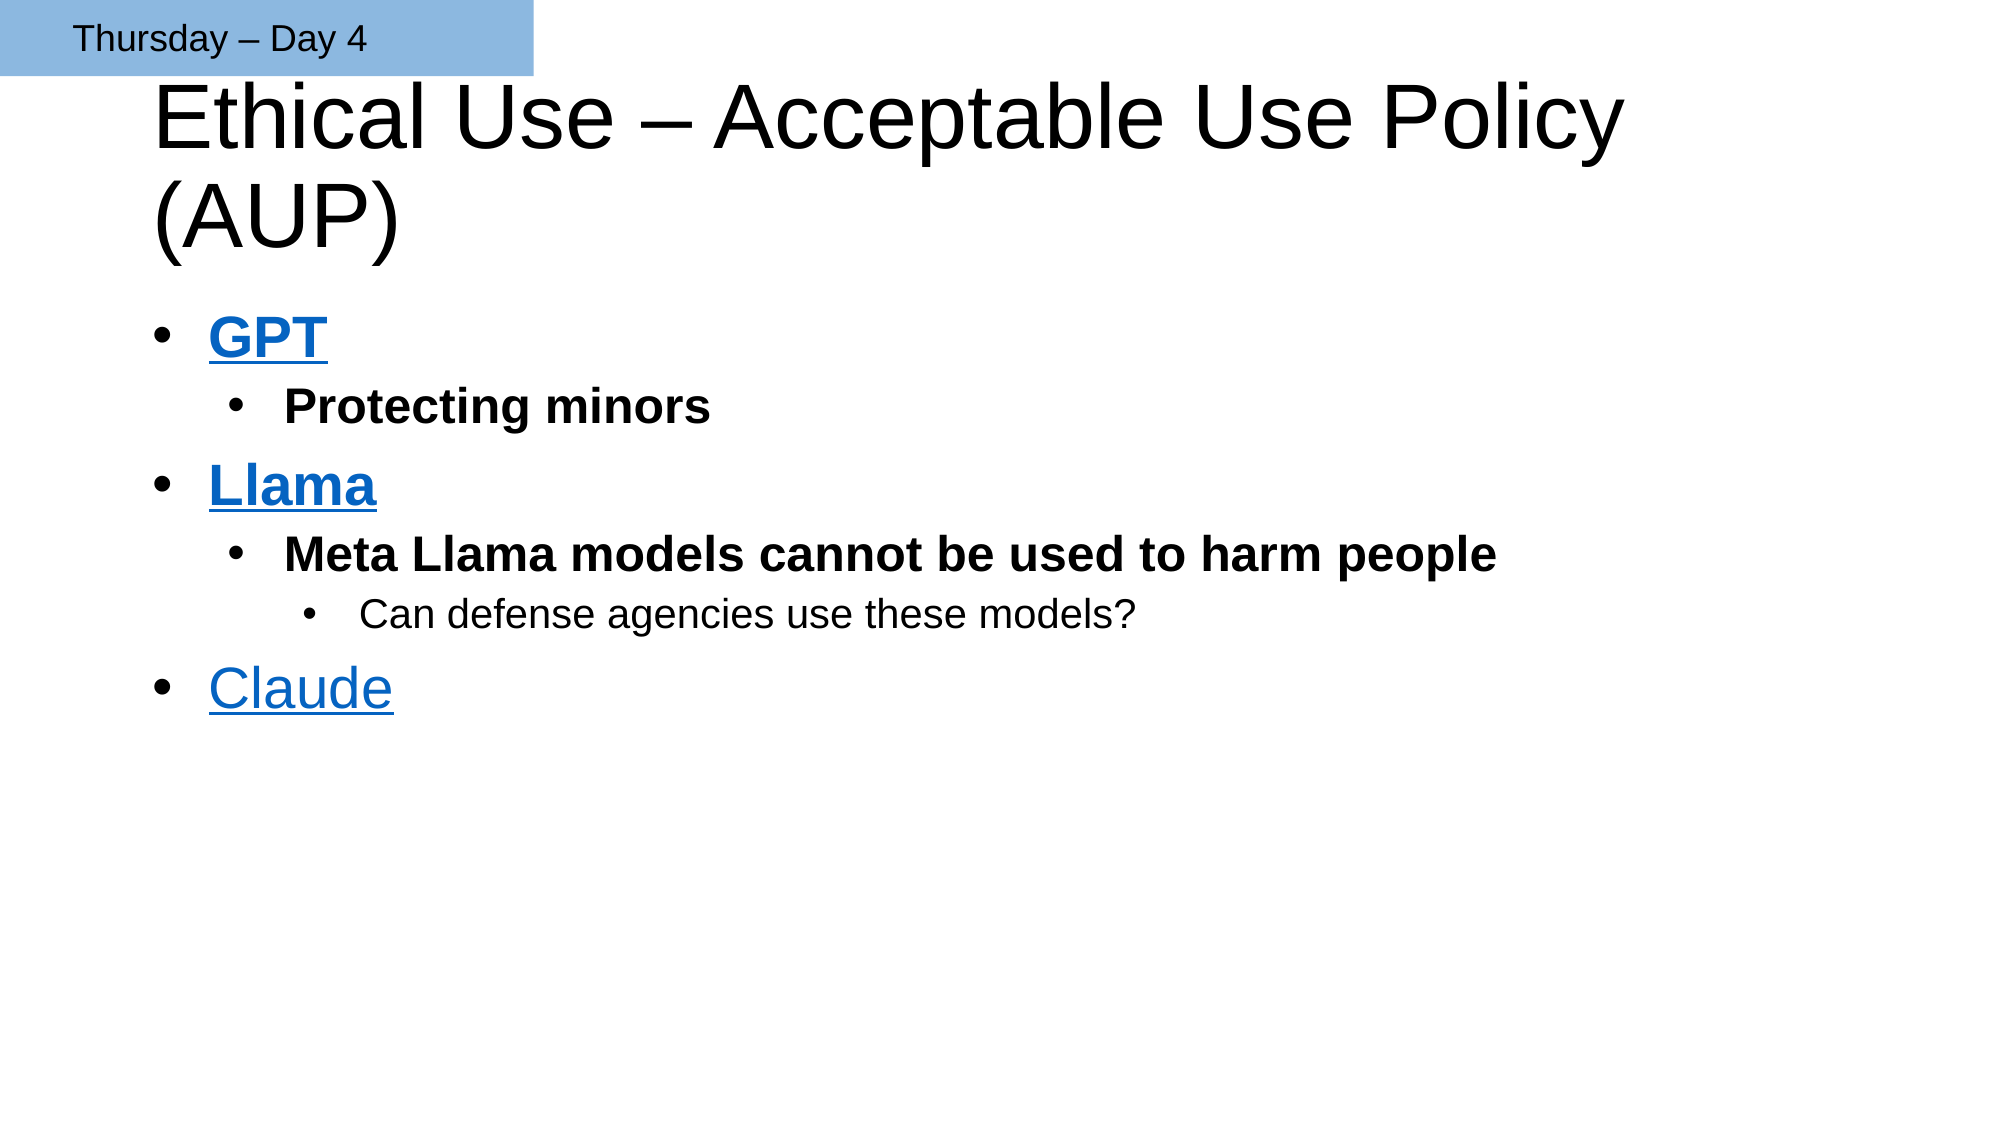

Thursday – Day 4
# Ethical Use – Acceptable Use Policy (AUP)
GPT
Protecting minors
Llama
Meta Llama models cannot be used to harm people
Can defense agencies use these models?
Claude